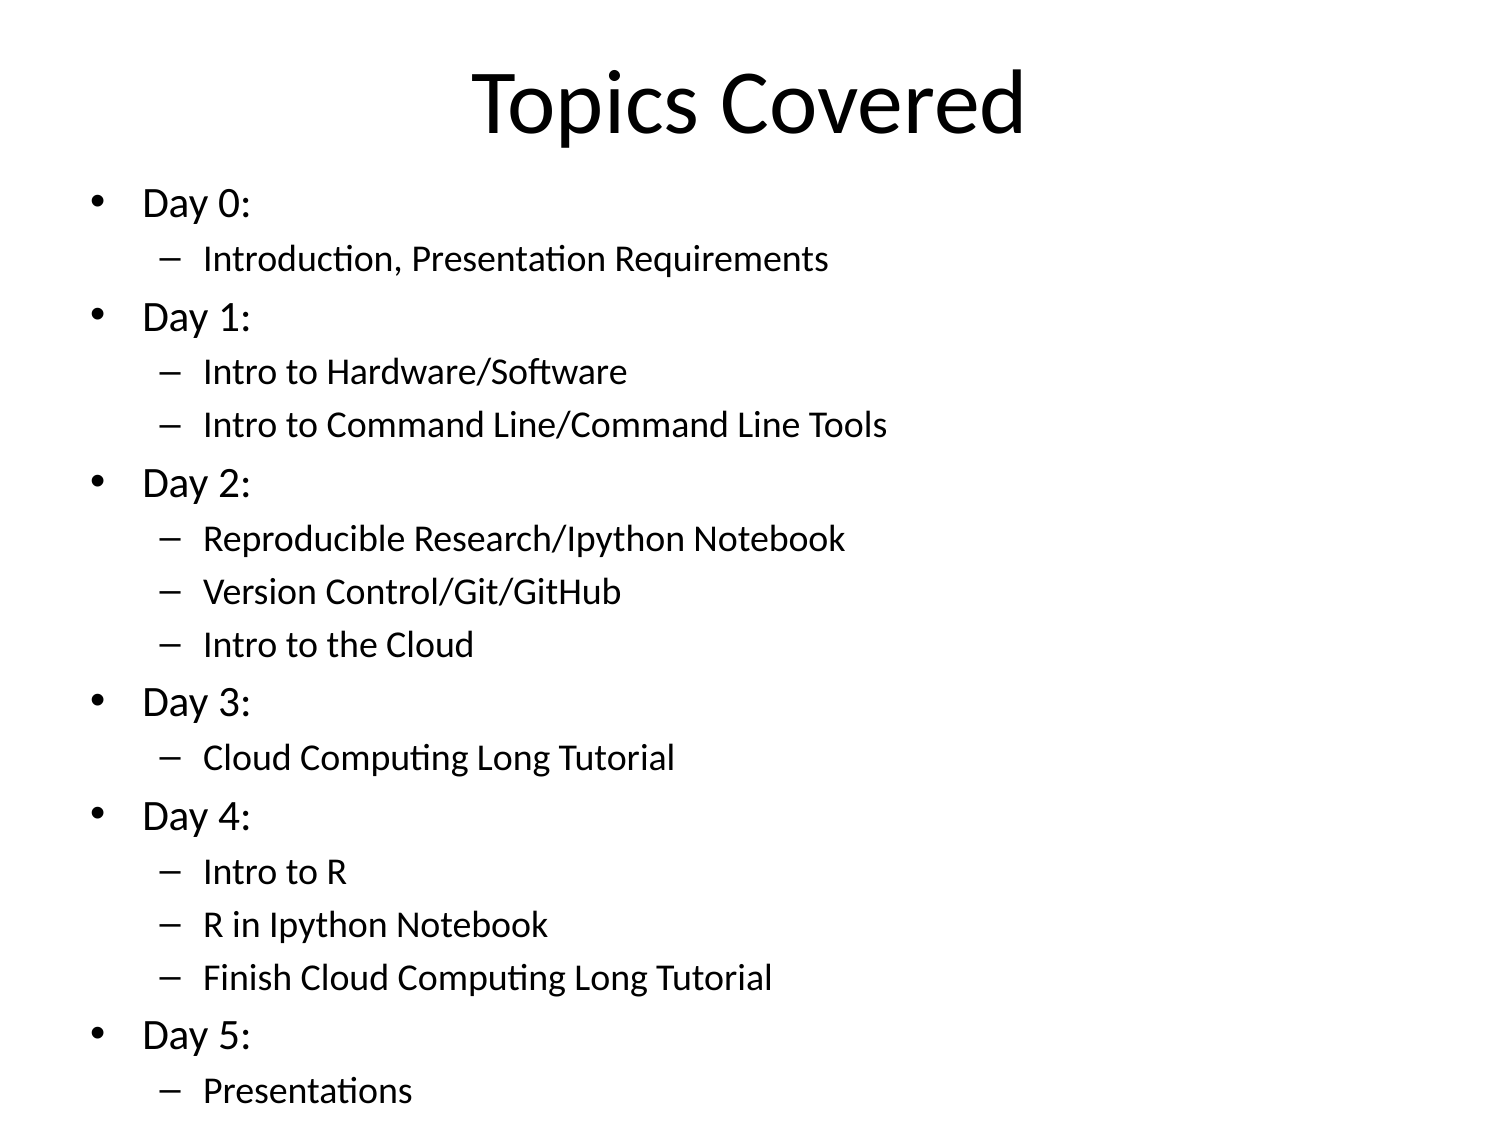

# Topics Covered
Day 0:
Introduction, Presentation Requirements
Day 1:
Intro to Hardware/Software
Intro to Command Line/Command Line Tools
Day 2:
Reproducible Research/Ipython Notebook
Version Control/Git/GitHub
Intro to the Cloud
Day 3:
Cloud Computing Long Tutorial
Day 4:
Intro to R
R in Ipython Notebook
Finish Cloud Computing Long Tutorial
Day 5:
Presentations